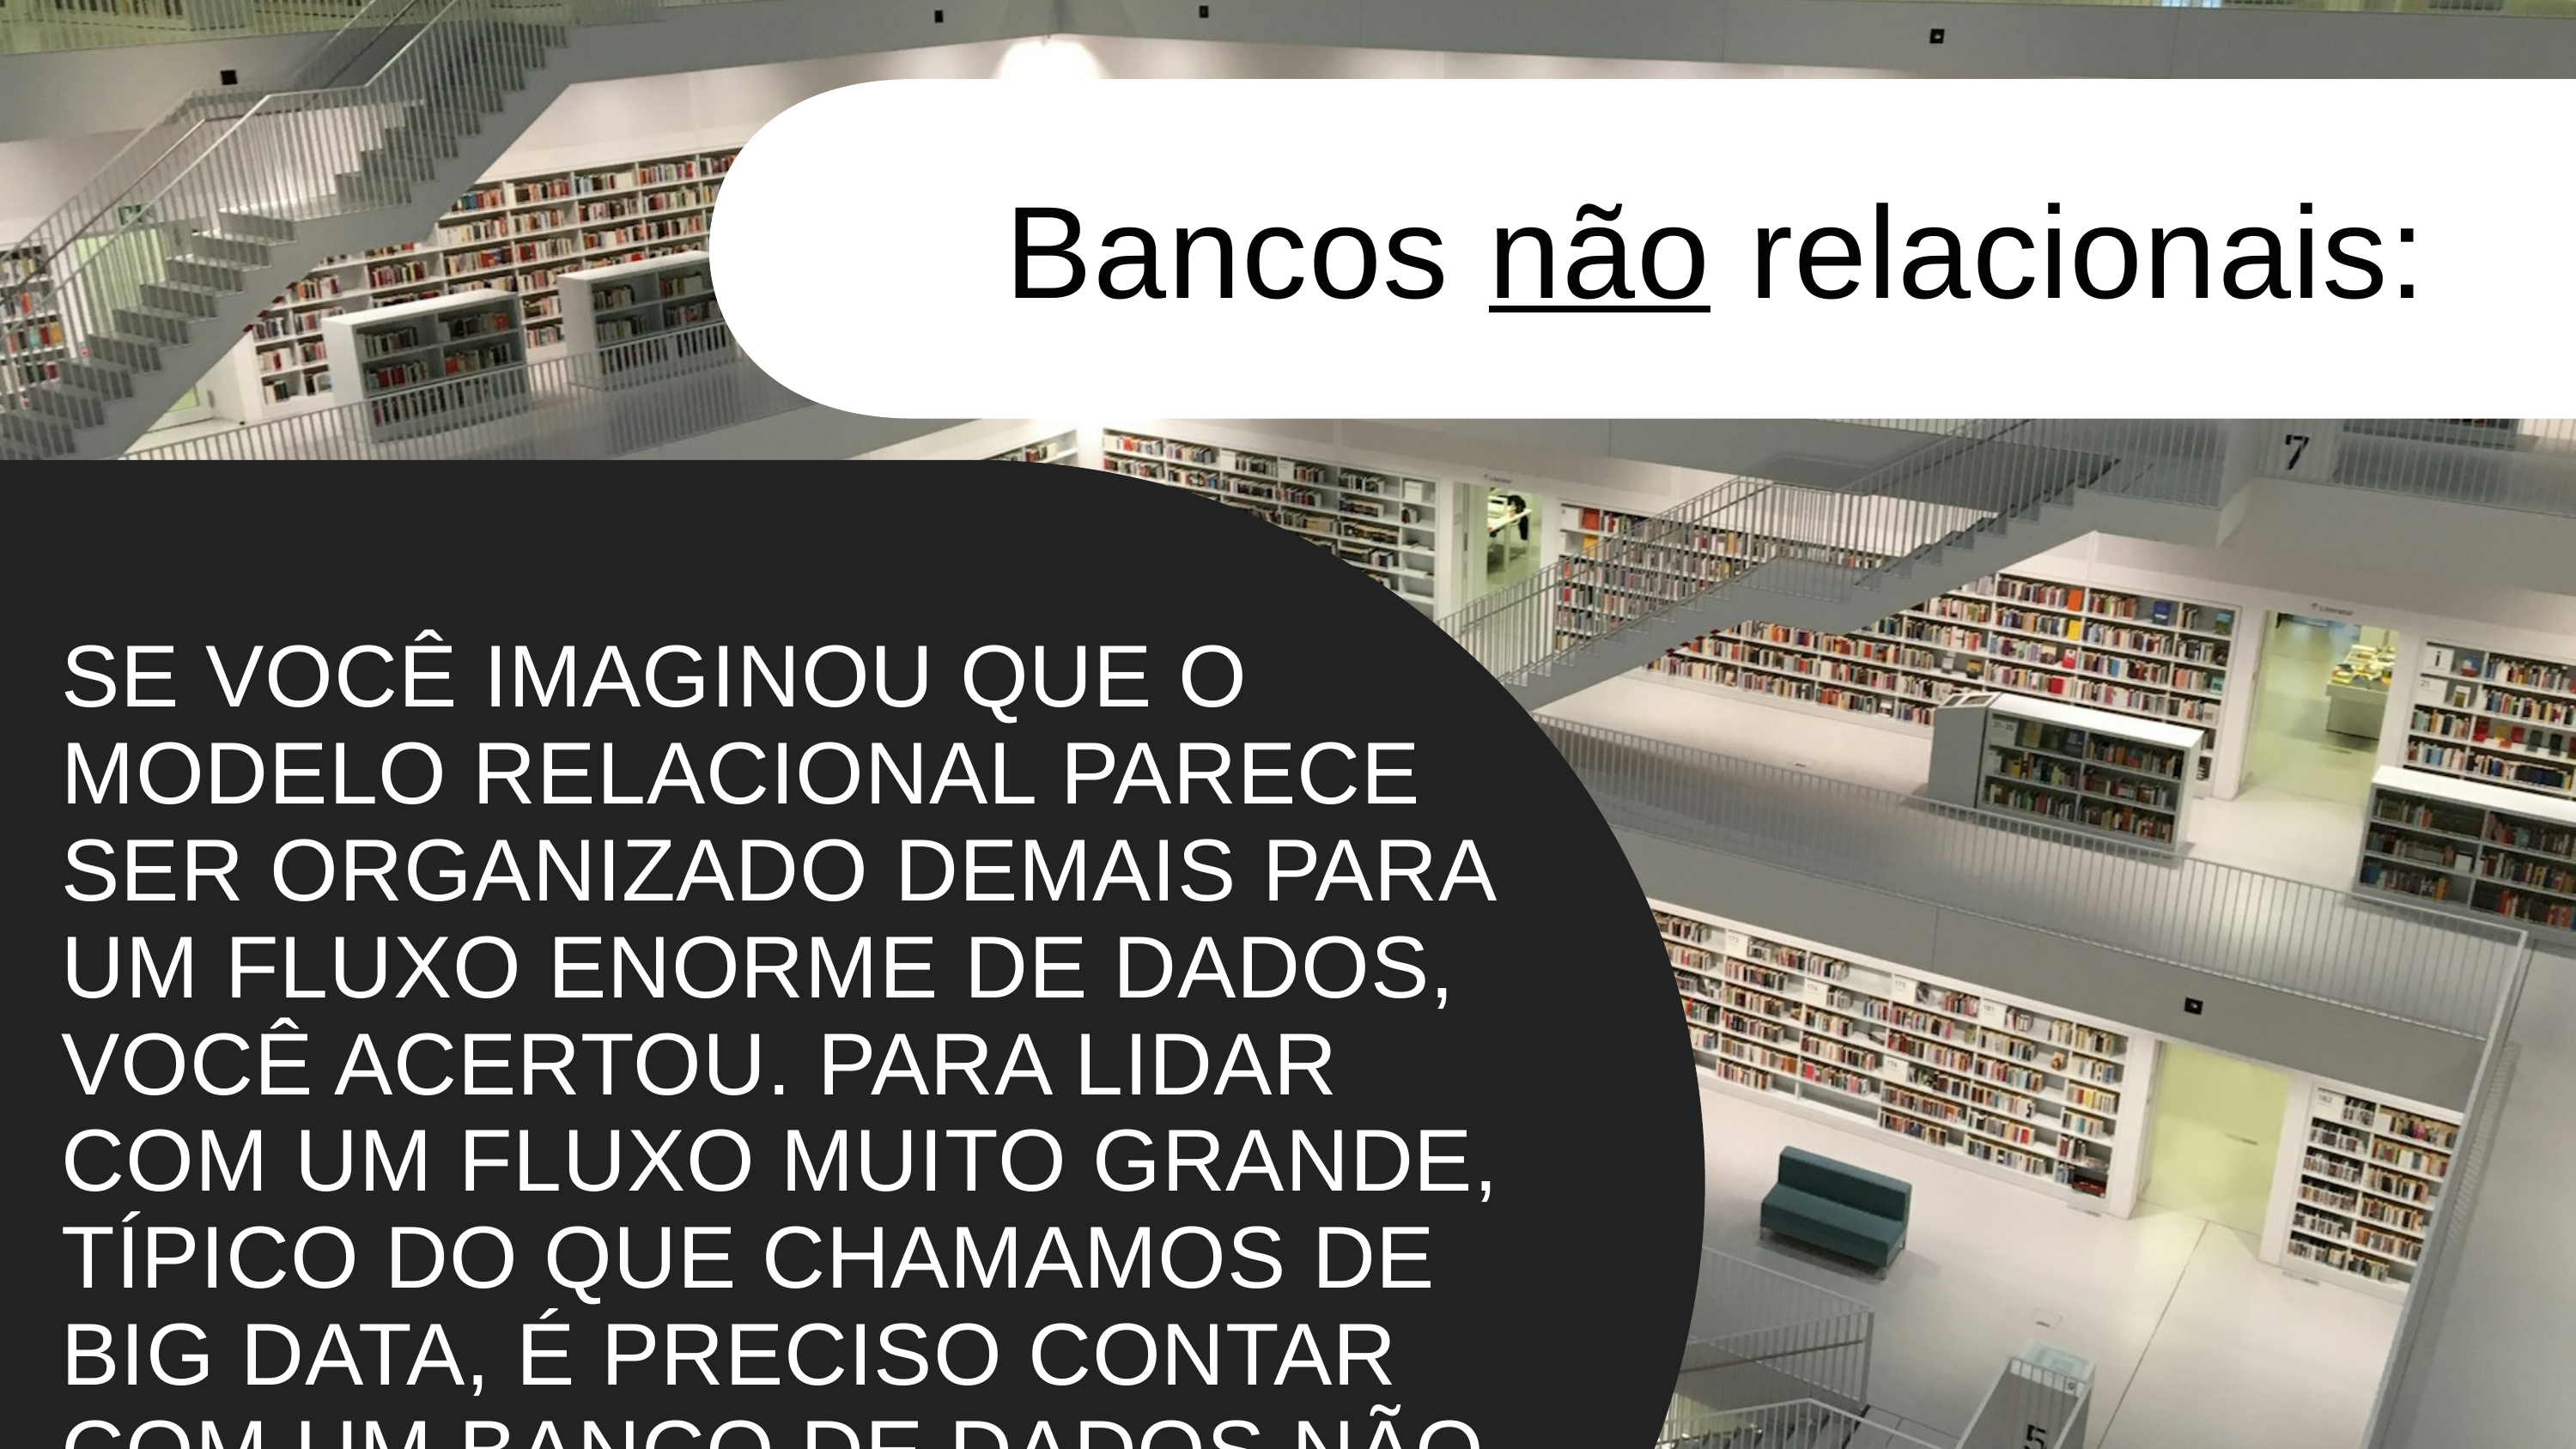

Bancos não relacionais:

SE VOCÊ IMAGINOU QUE O MODELO RELACIONAL PARECE SER ORGANIZADO DEMAIS PARA UM FLUXO ENORME DE DADOS, VOCÊ ACERTOU. PARA LIDAR COM UM FLUXO MUITO GRANDE, TÍPICO DO QUE CHAMAMOS DE BIG DATA, É PRECISO CONTAR COM UM BANCO DE DADOS NÃO RELACIONAL.